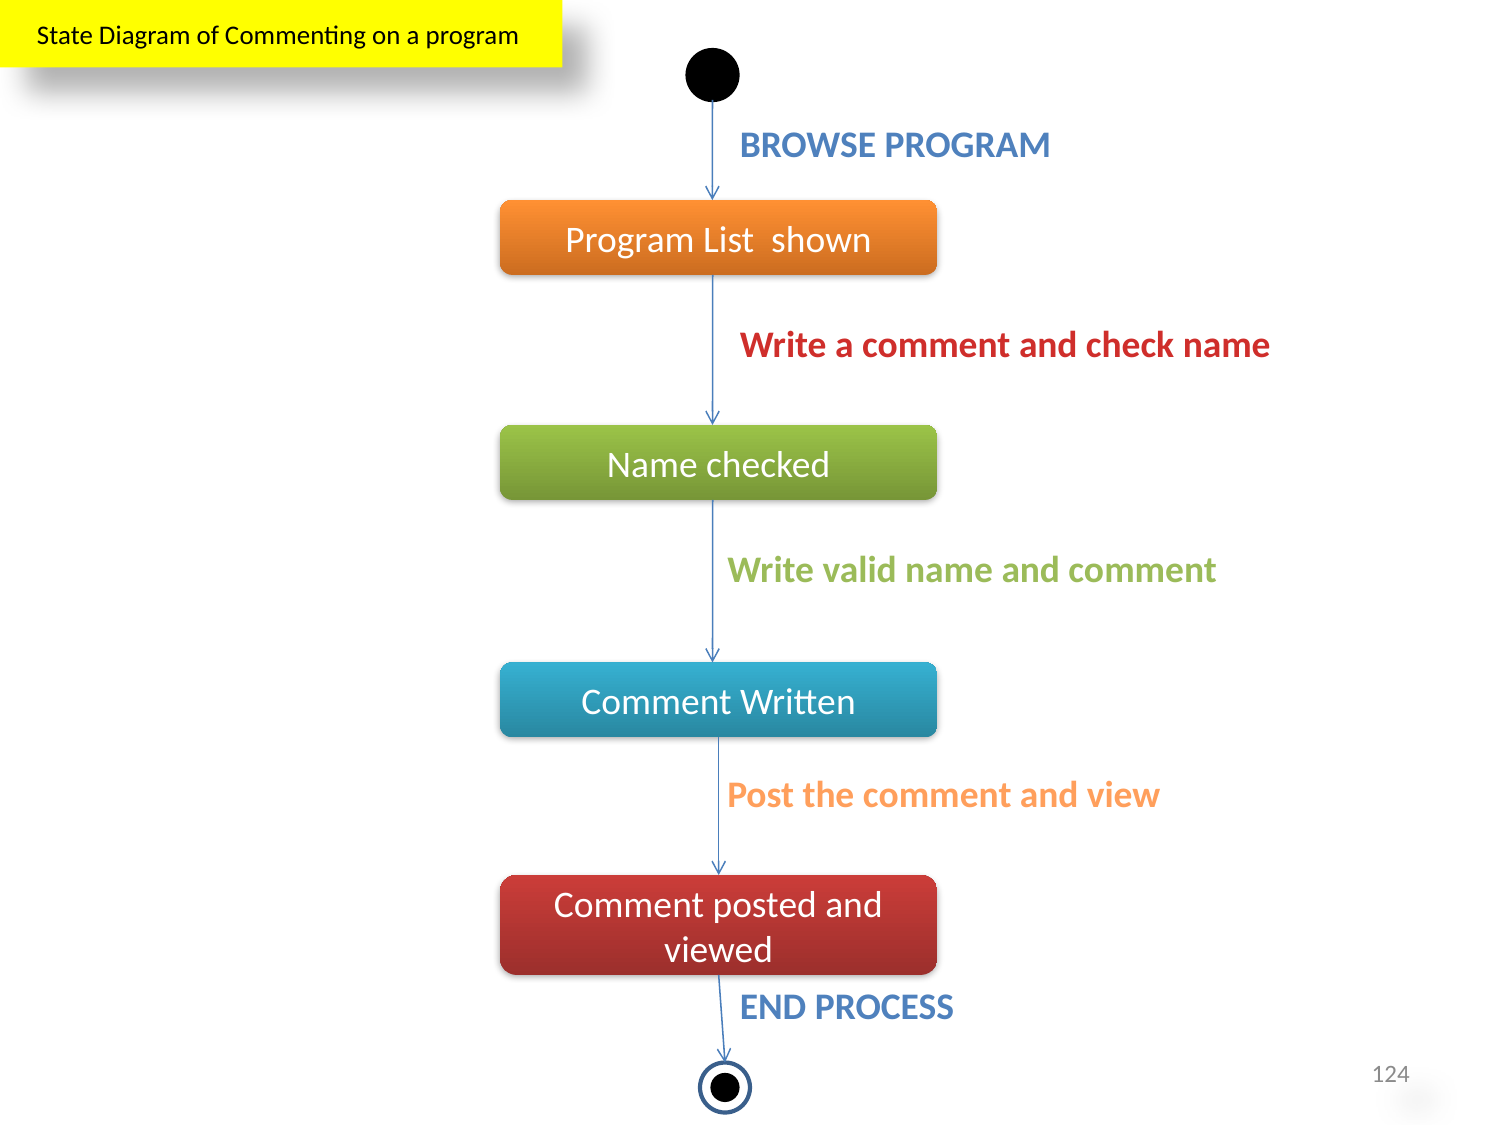

# State Diagram of Commenting on a program

Browse Program
Program List  shown
Write a comment and check name
Name checked
Write valid name and comment
Comment Written
Post the comment and view
Comment posted and viewed
End process
124